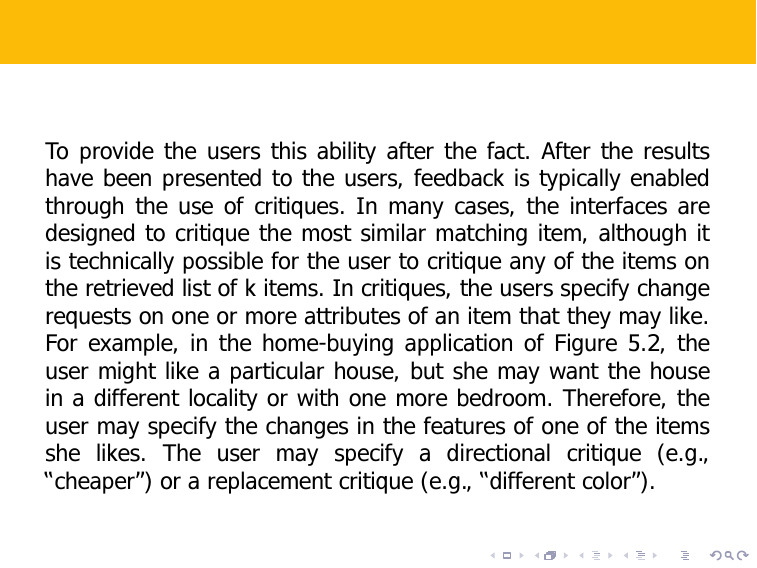

#
To provide the users this ability after the fact. After the results have been presented to the users, feedback is typically enabled through the use of critiques. In many cases, the interfaces are designed to critique the most similar matching item, although it is technically possible for the user to critique any of the items on the retrieved list of k items. In critiques, the users specify change requests on one or more attributes of an item that they may like. For example, in the home-buying application of Figure 5.2, the user might like a particular house, but she may want the house in a different locality or with one more bedroom. Therefore, the user may specify the changes in the features of one of the items she likes. The user may specify a directional critique (e.g., “cheaper”) or a replacement critique (e.g., “different color”).